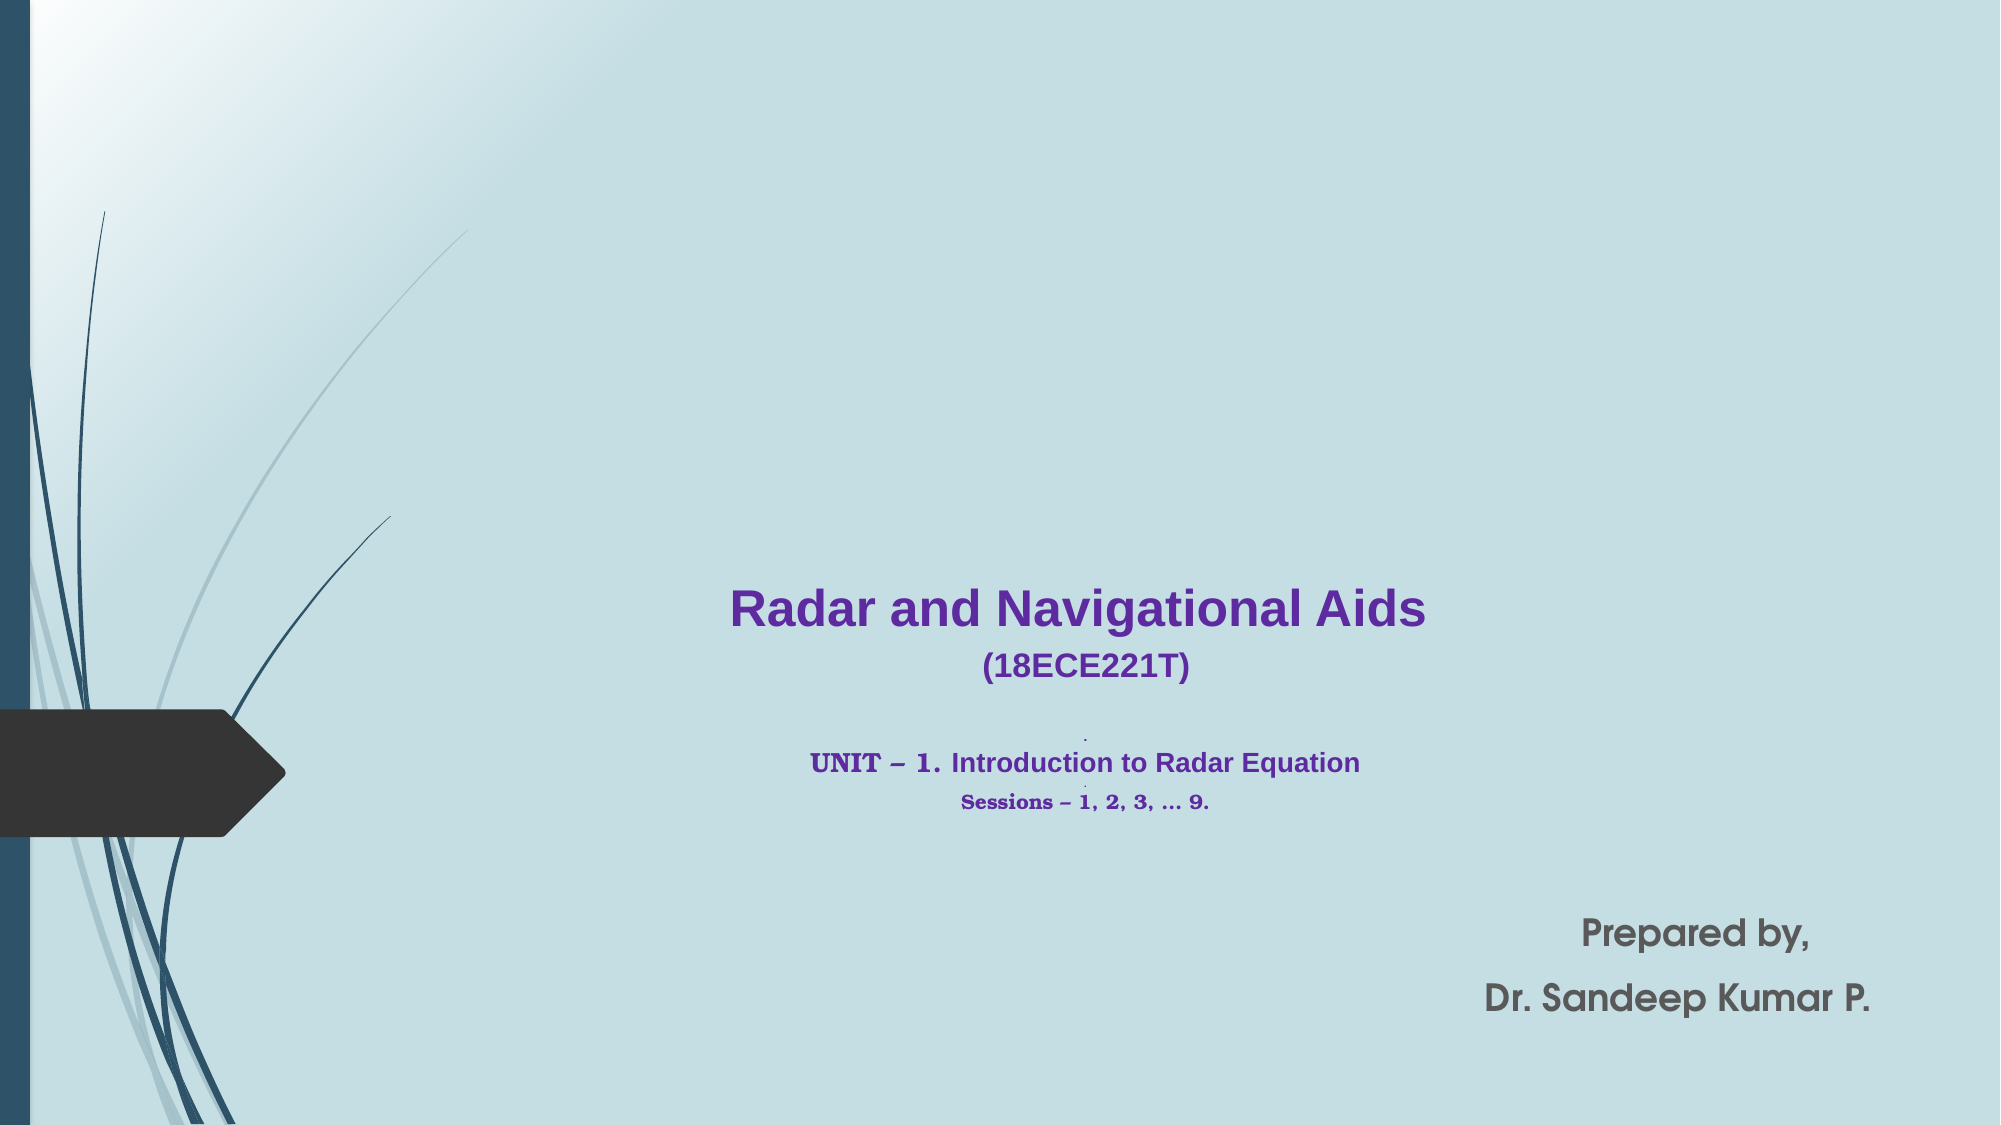

# Radar and Navigational Aids (18ECE221T) . UNIT – 1. Introduction to Radar Equation . Sessions – 1, 2, 3, … 9.
                                                                                                       Prepared by,
Dr. Sandeep Kumar P.